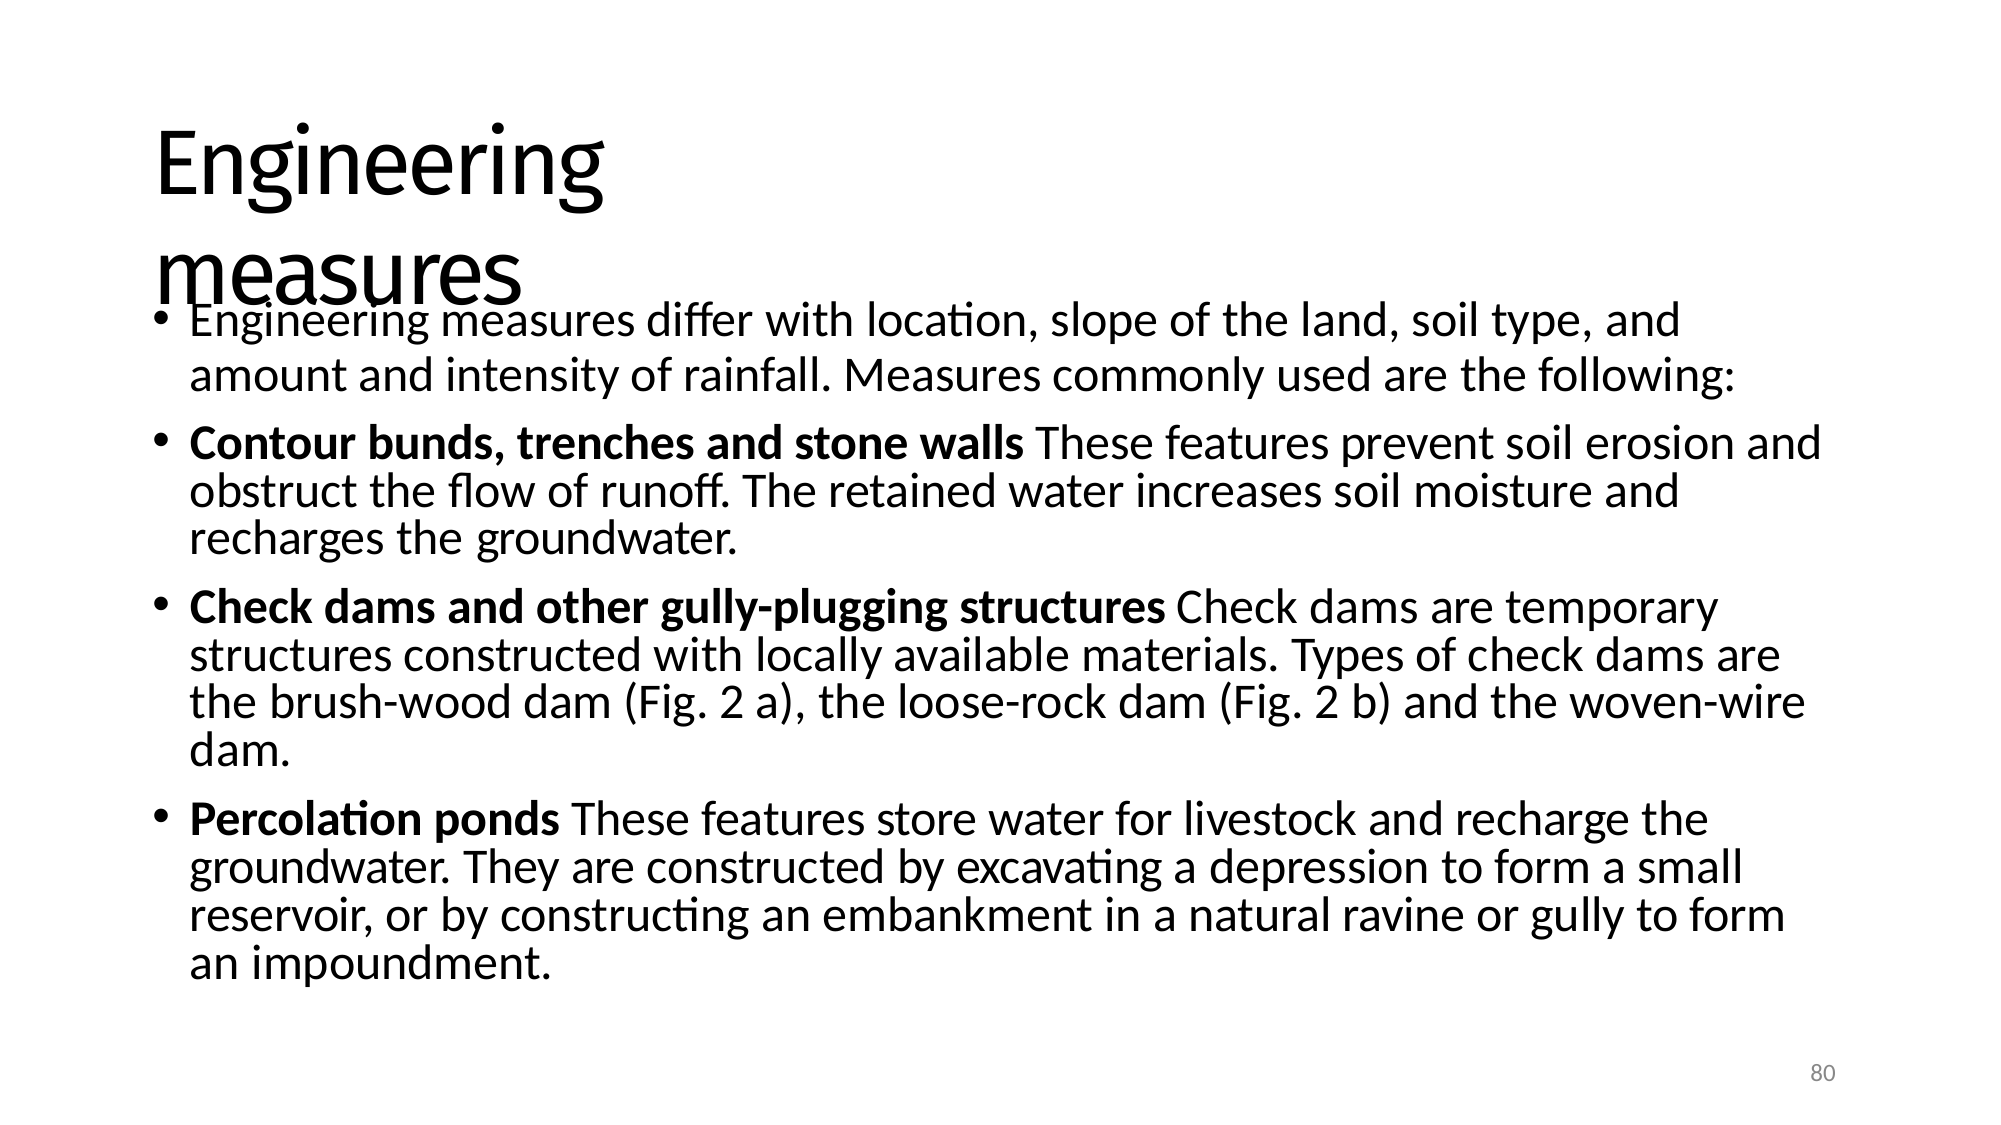

# Engineering measures
Engineering measures differ with location, slope of the land, soil type, and
amount and intensity of rainfall. Measures commonly used are the following:
Contour bunds, trenches and stone walls These features prevent soil erosion and  obstruct the flow of runoff. The retained water increases soil moisture and  recharges the groundwater.
Check dams and other gully-plugging structures Check dams are temporary  structures constructed with locally available materials. Types of check dams are  the brush-wood dam (Fig. 2 a), the loose-rock dam (Fig. 2 b) and the woven-wire  dam.
Percolation ponds These features store water for livestock and recharge the  groundwater. They are constructed by excavating a depression to form a small  reservoir, or by constructing an embankment in a natural ravine or gully to form  an impoundment.
80